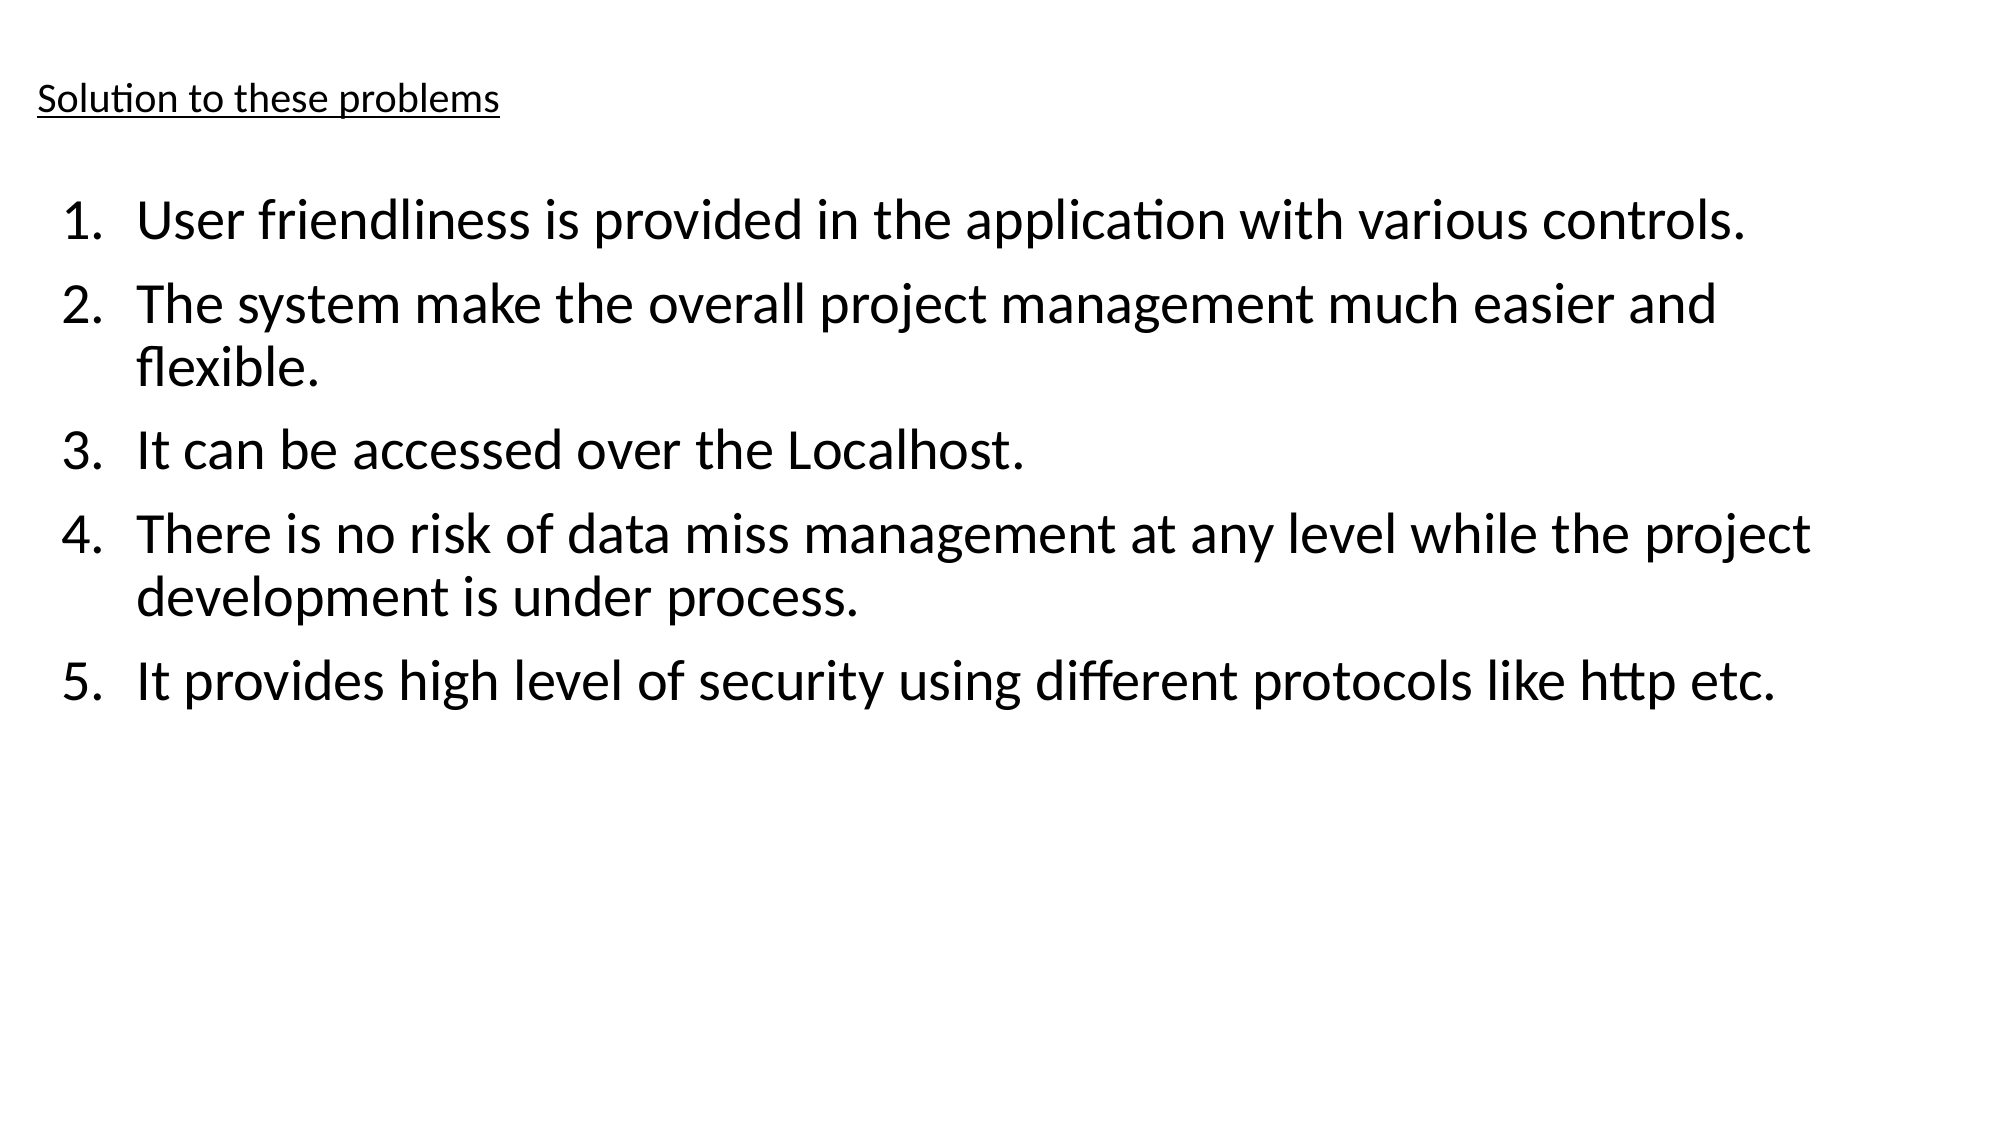

# Solution to these problems
User friendliness is provided in the application with various controls.
The system make the overall project management much easier and flexible.
It can be accessed over the Localhost.
There is no risk of data miss management at any level while the project development is under process.
It provides high level of security using different protocols like http etc.